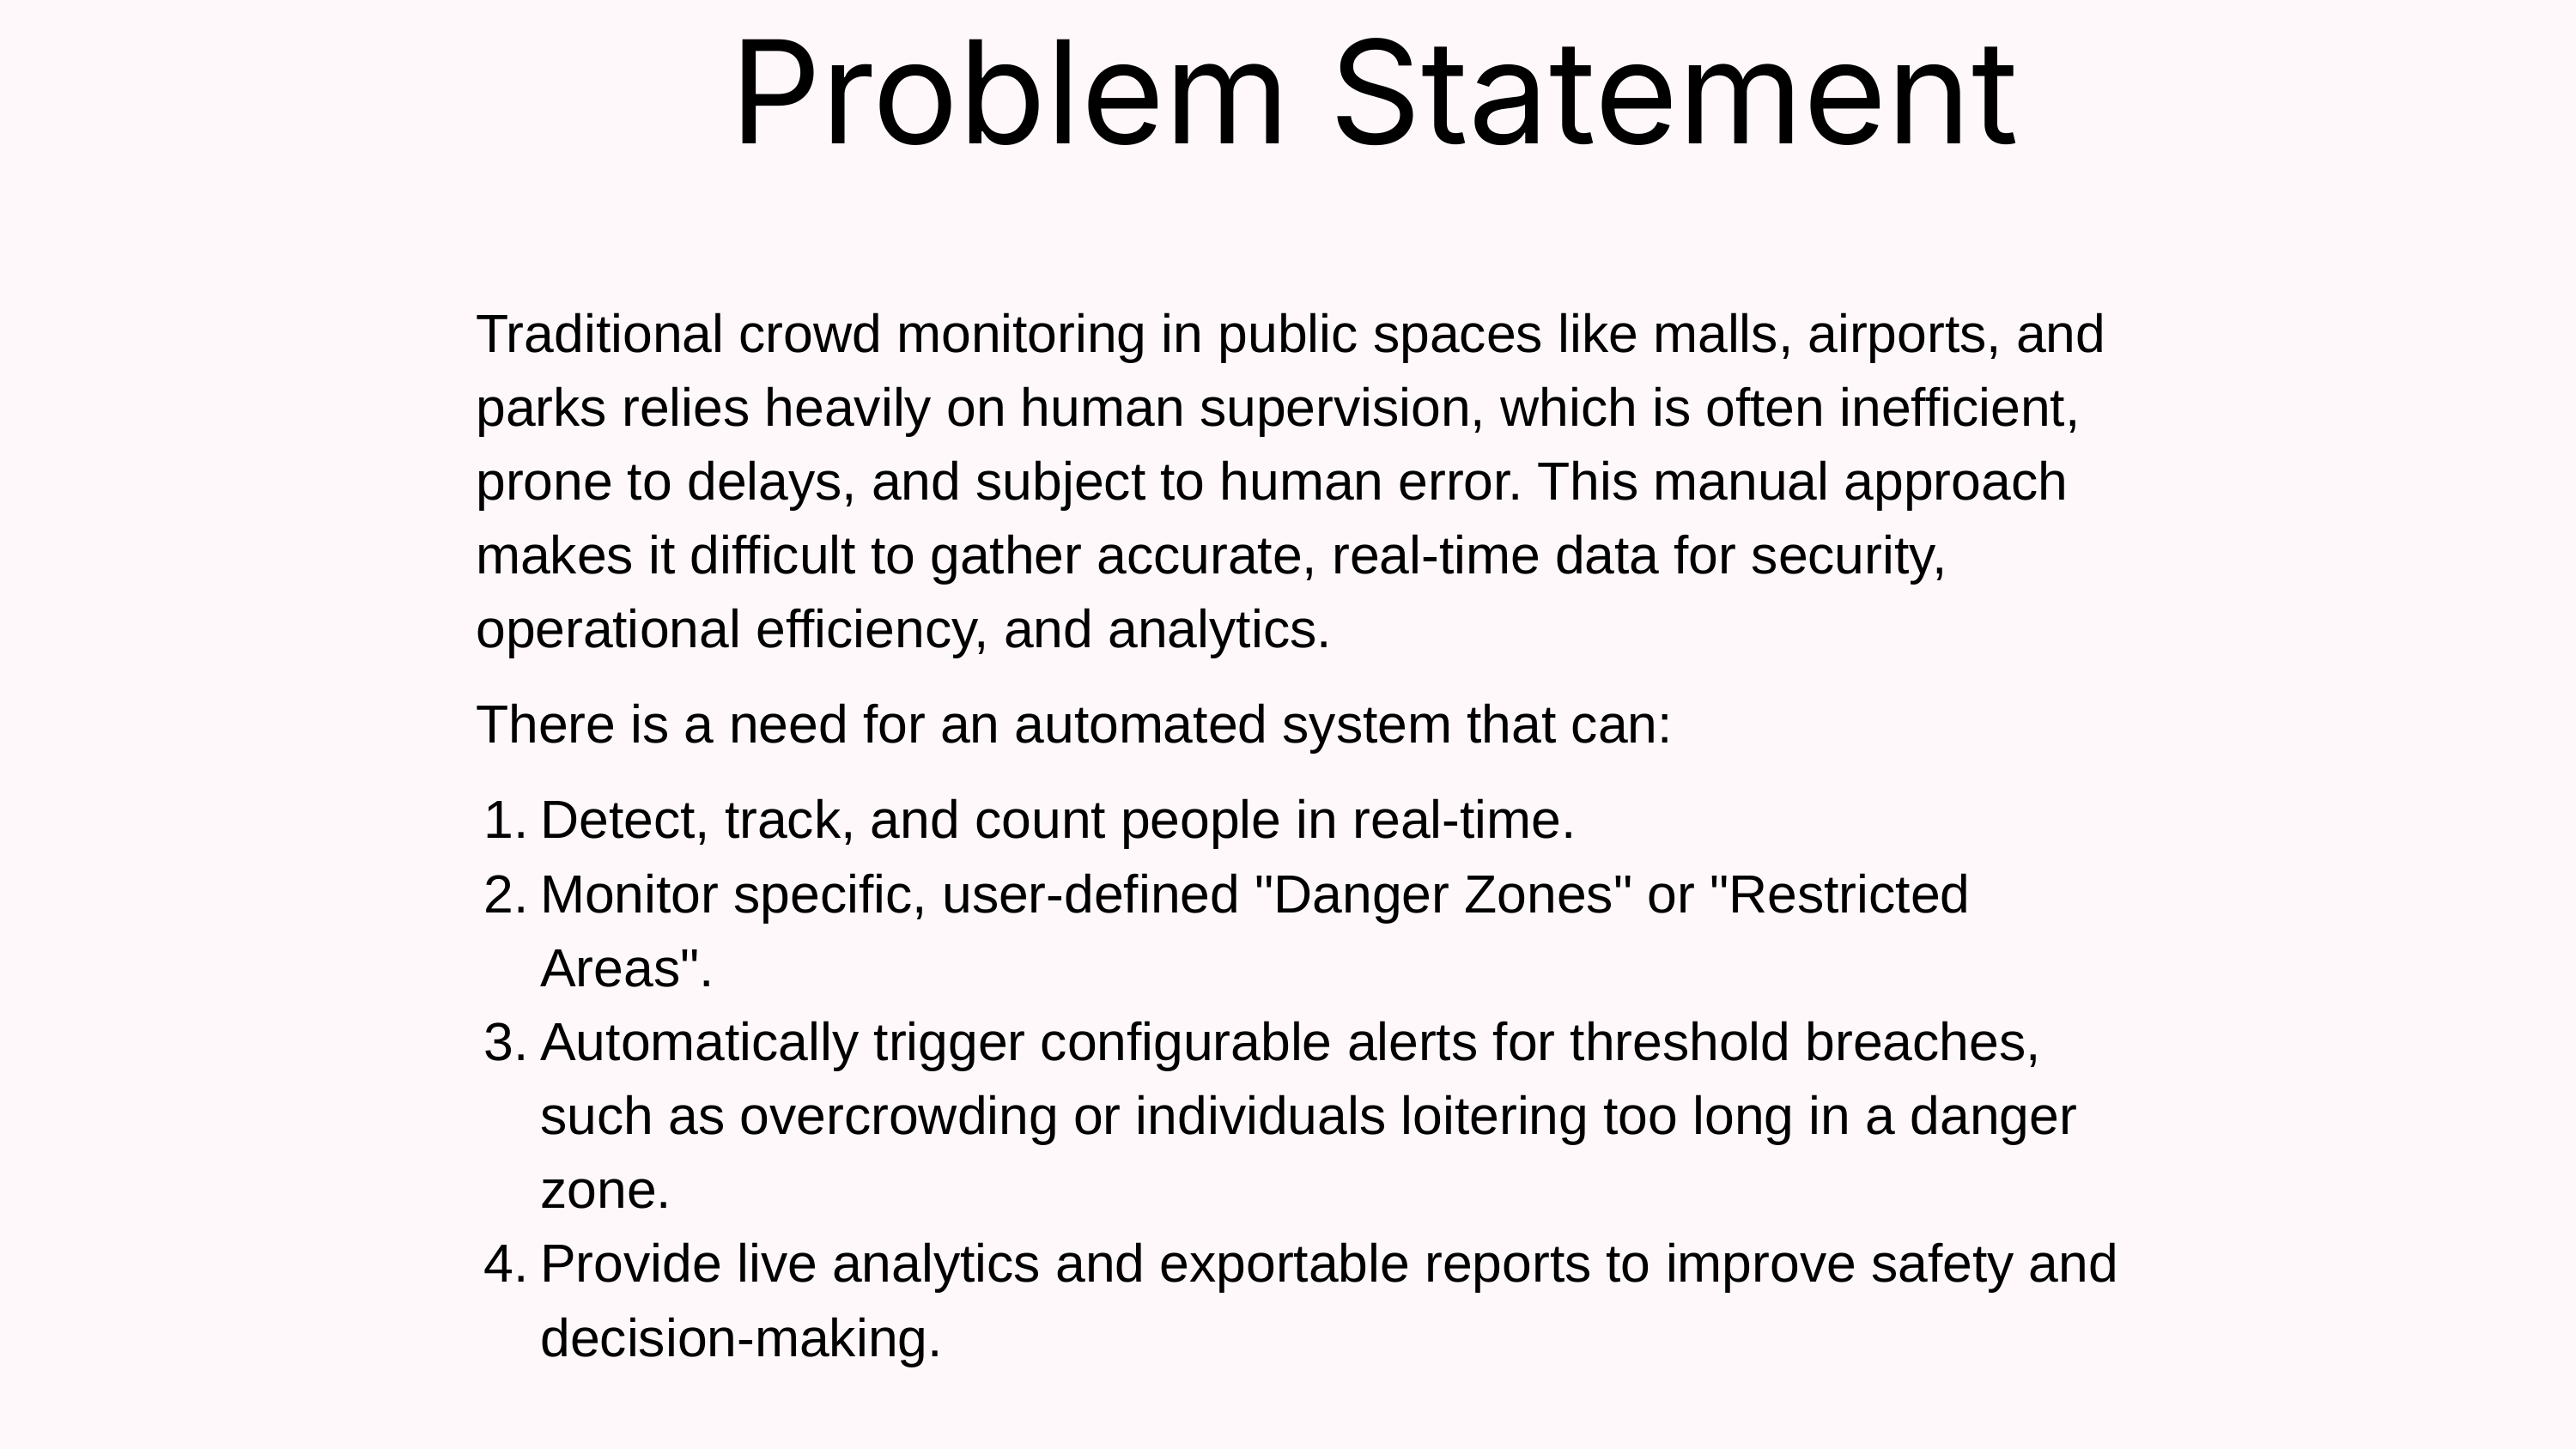

Problem Statement
Traditional crowd monitoring in public spaces like malls, airports, and parks relies heavily on human supervision, which is often inefficient, prone to delays, and subject to human error. This manual approach makes it difficult to gather accurate, real-time data for security, operational efficiency, and analytics.
There is a need for an automated system that can:
Detect, track, and count people in real-time.
Monitor specific, user-defined "Danger Zones" or "Restricted Areas".
Automatically trigger configurable alerts for threshold breaches, such as overcrowding or individuals loitering too long in a danger zone.
Provide live analytics and exportable reports to improve safety and decision-making.